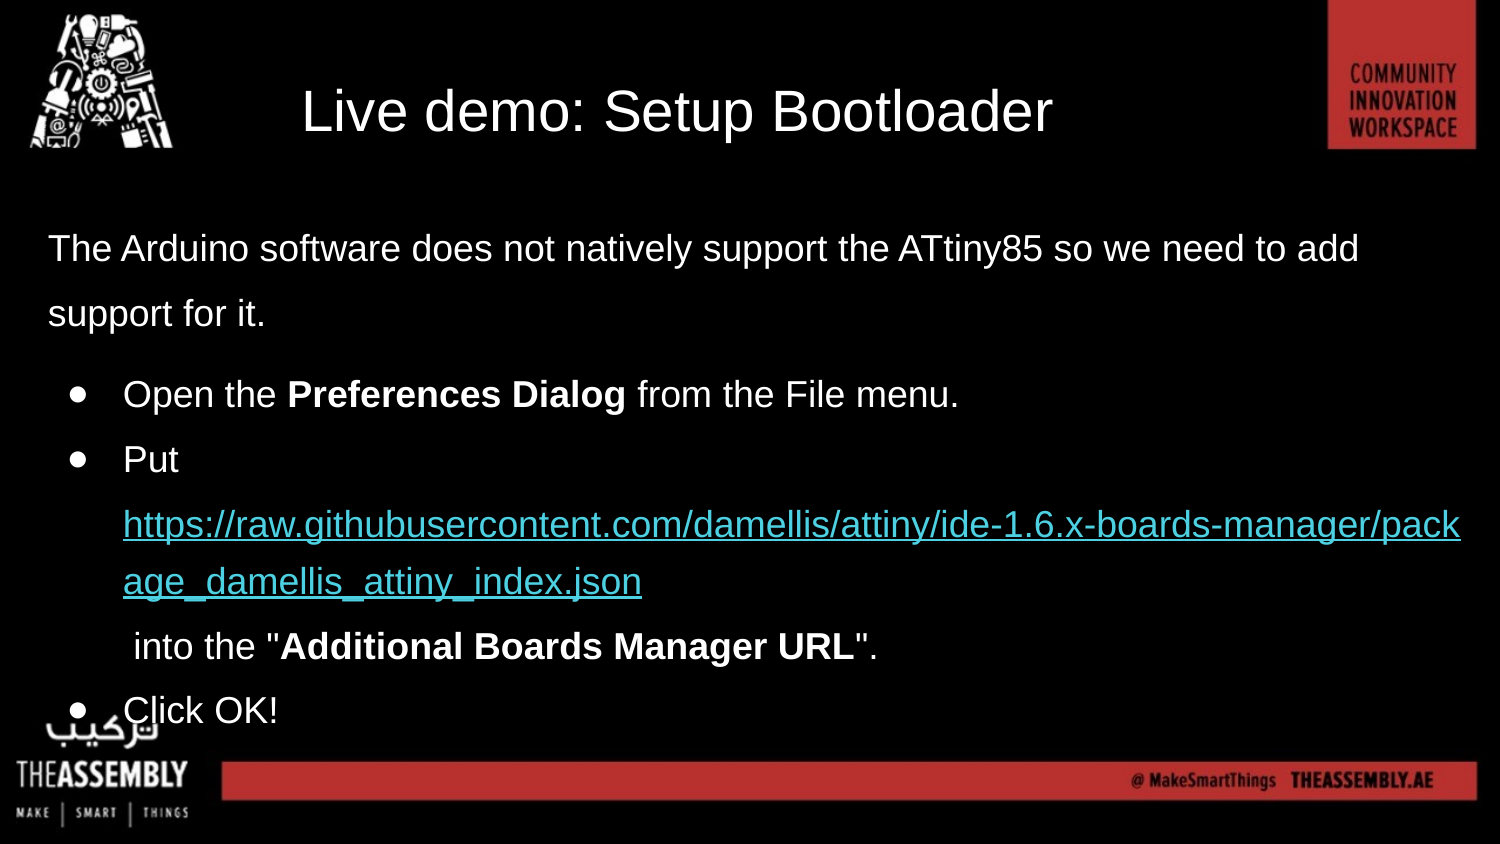

# Live demo: Setup Bootloader

The Arduino software does not natively support the ATtiny85 so we need to add support for it.
Open the Preferences Dialog from the File menu.
Put https://raw.githubusercontent.com/damellis/attiny/ide-1.6.x-boards-manager/package_damellis_attiny_index.json into the "Additional Boards Manager URL".
Click OK!